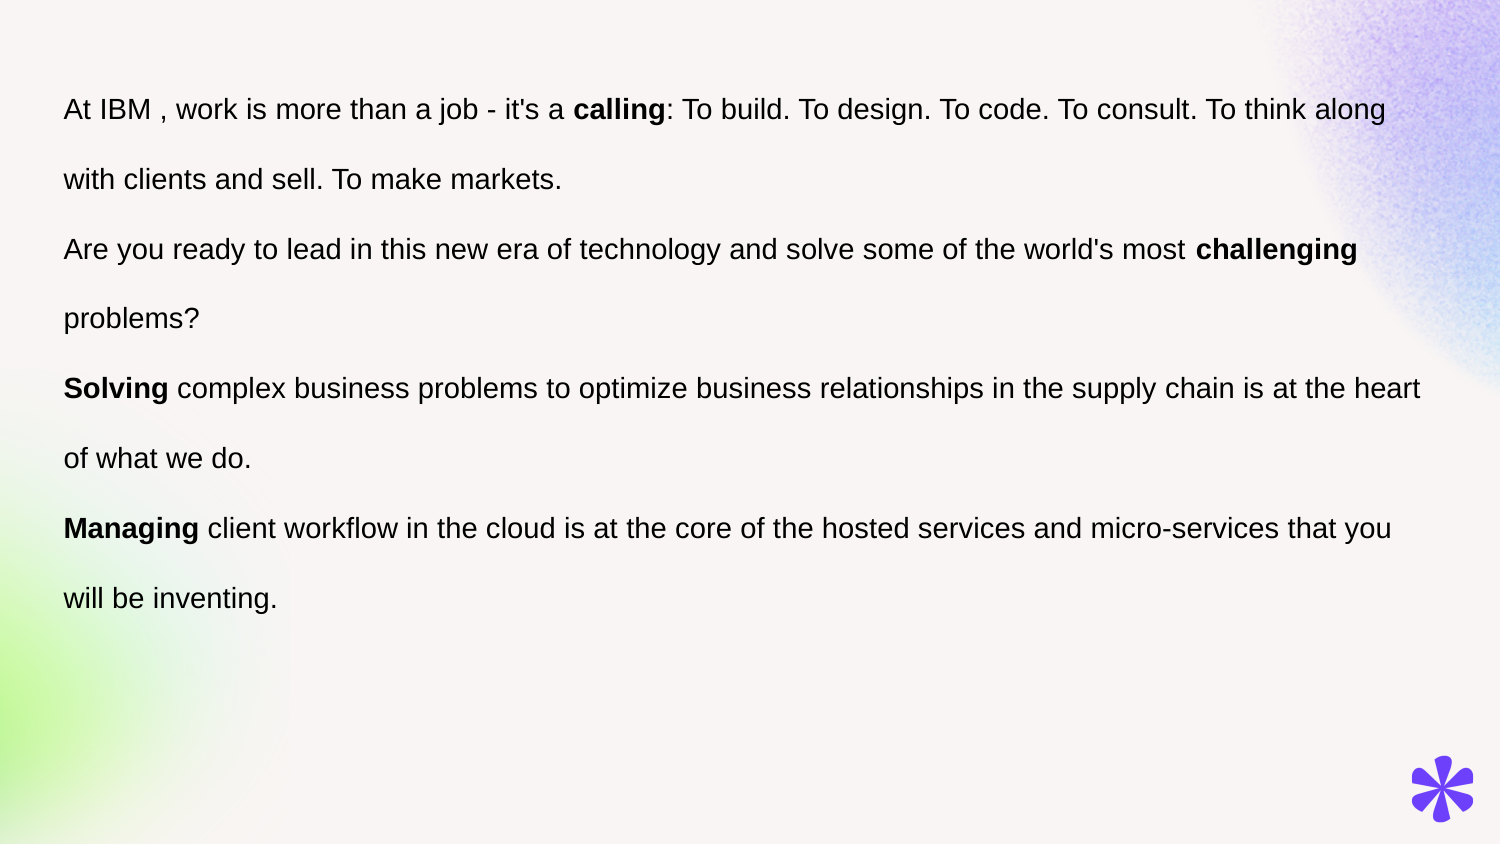

# At IBM , work is more than a job - it's a calling: To build. To design. To code. To consult. To think along with clients and sell. To make markets. Are you ready to lead in this new era of technology and solve some of the world's most challenging problems? Solving complex business problems to optimize business relationships in the supply chain is at the heart of what we do. Managing client workflow in the cloud is at the core of the hosted services and micro-services that you will be inventing.